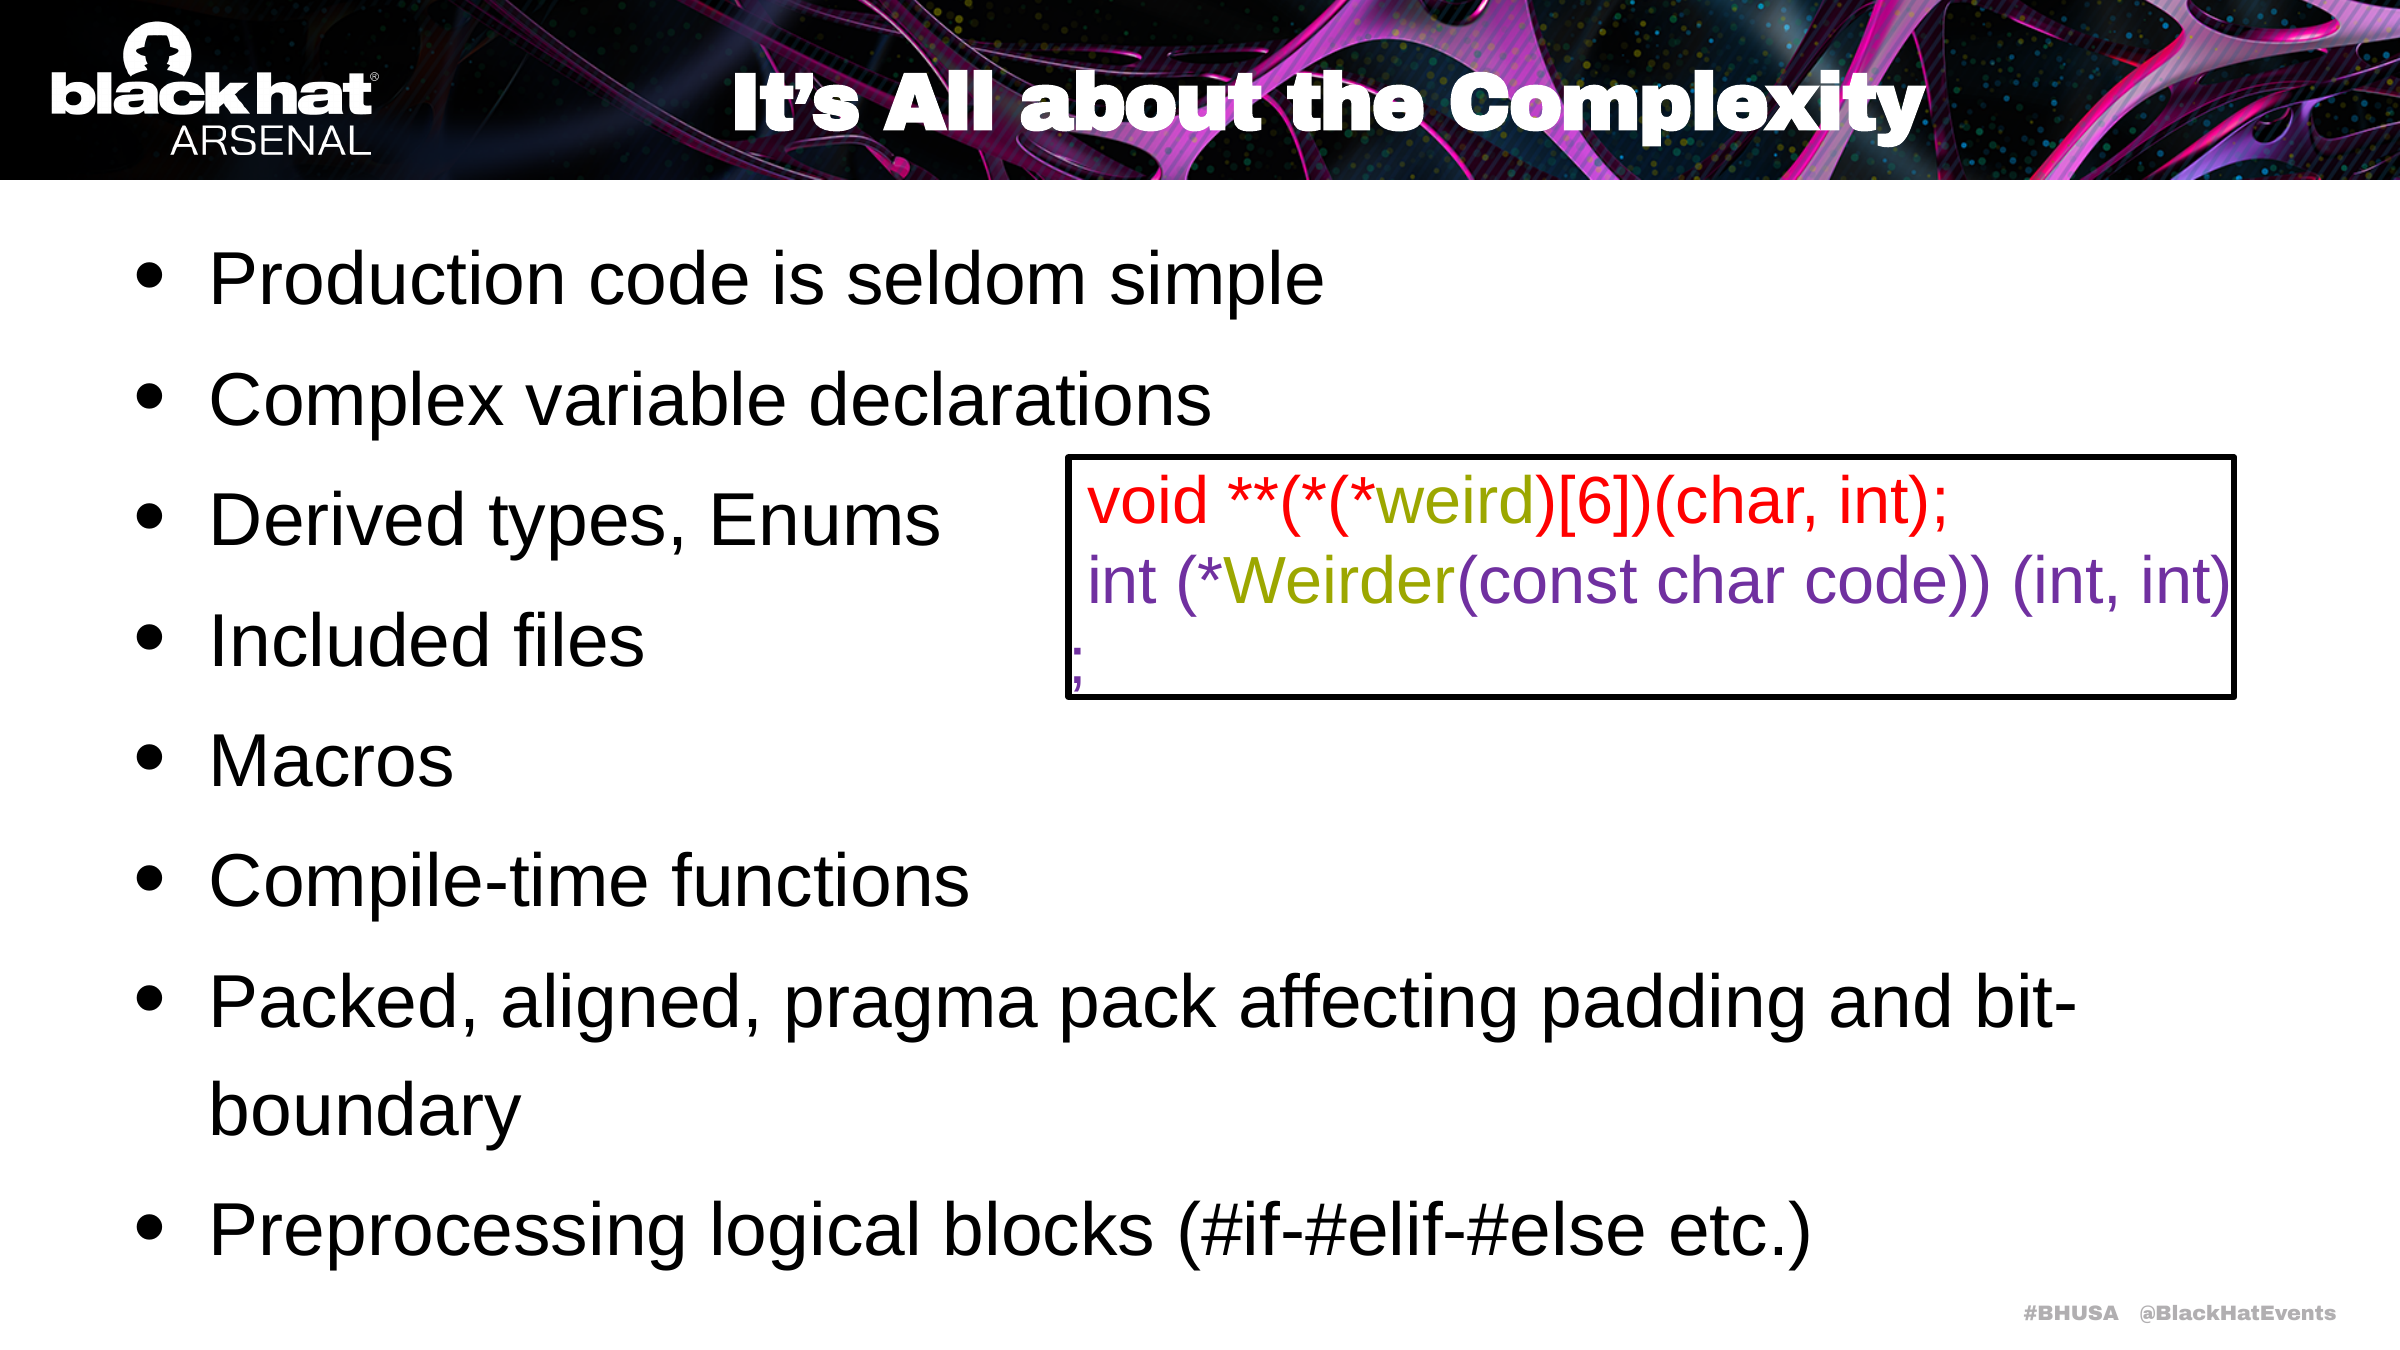

# It’s All about the Complexity
Production code is seldom simple
Complex variable declarations
Derived types, Enums
Included files
Macros
Compile-time functions
Packed, aligned, pragma pack affecting padding and bit-boundary
Preprocessing logical blocks (#if-#elif-#else etc.)
 void **(*(*weird)[6])(char, int);
 int (*Weirder(const char code)) (int, int) ;
15